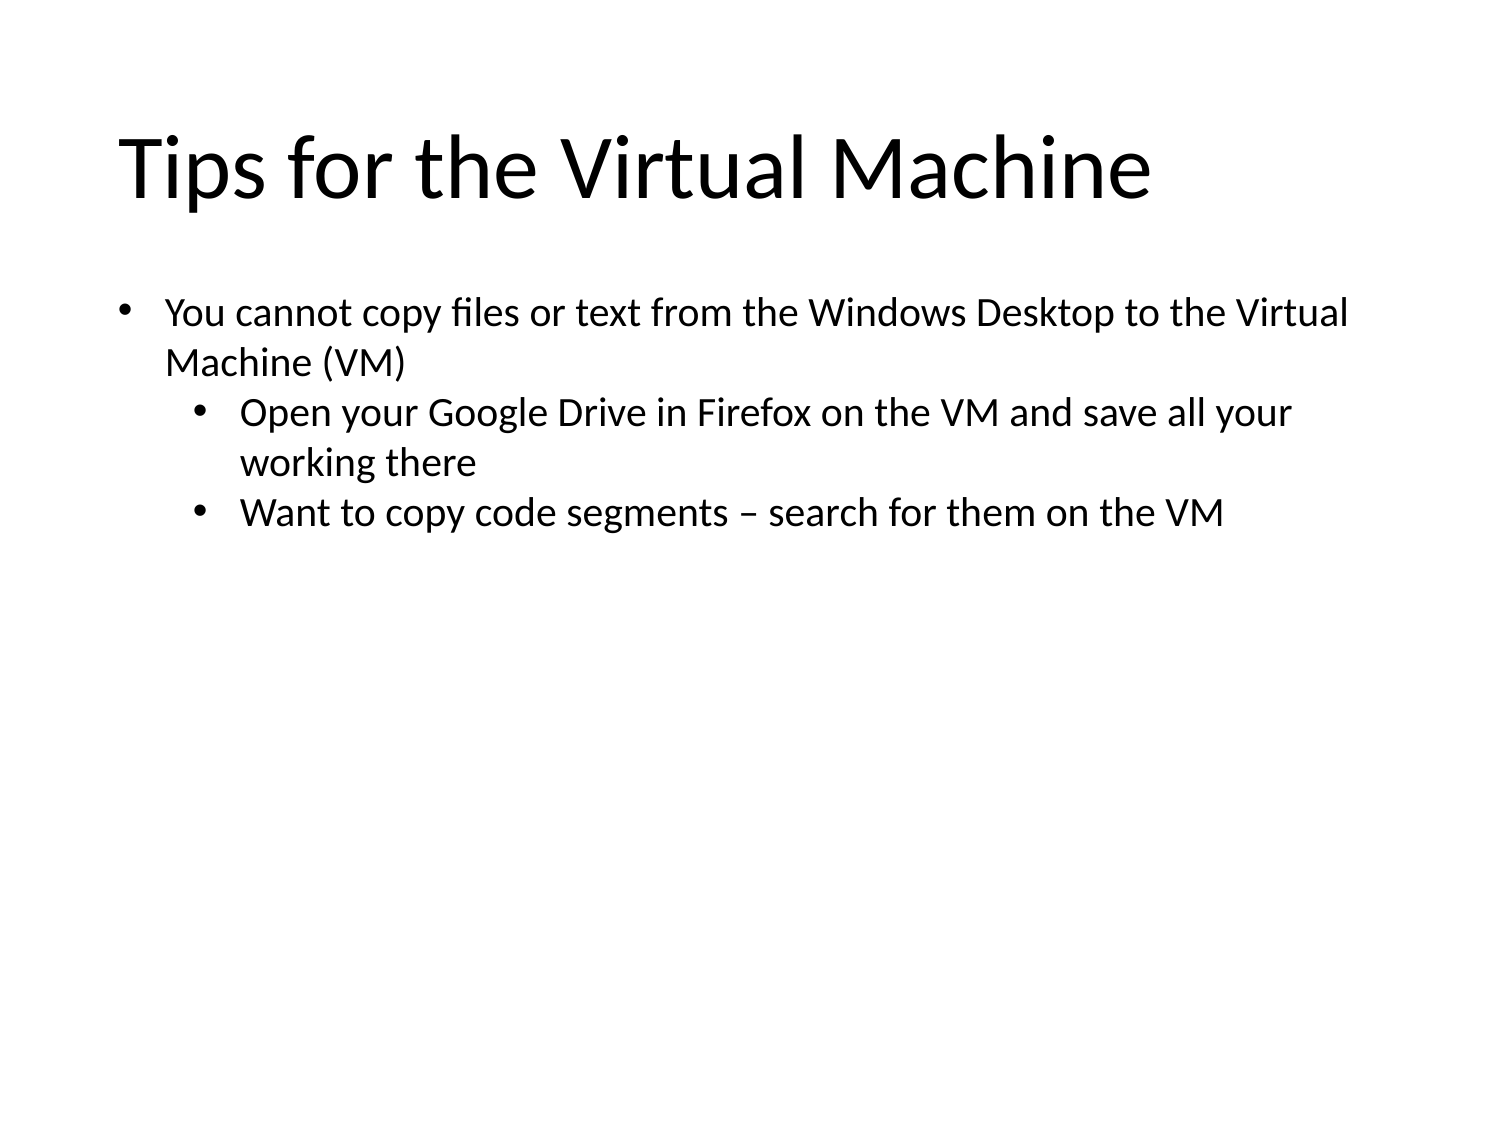

# Tips for the Virtual Machine
You cannot copy files or text from the Windows Desktop to the Virtual Machine (VM)
Open your Google Drive in Firefox on the VM and save all your working there
Want to copy code segments – search for them on the VM